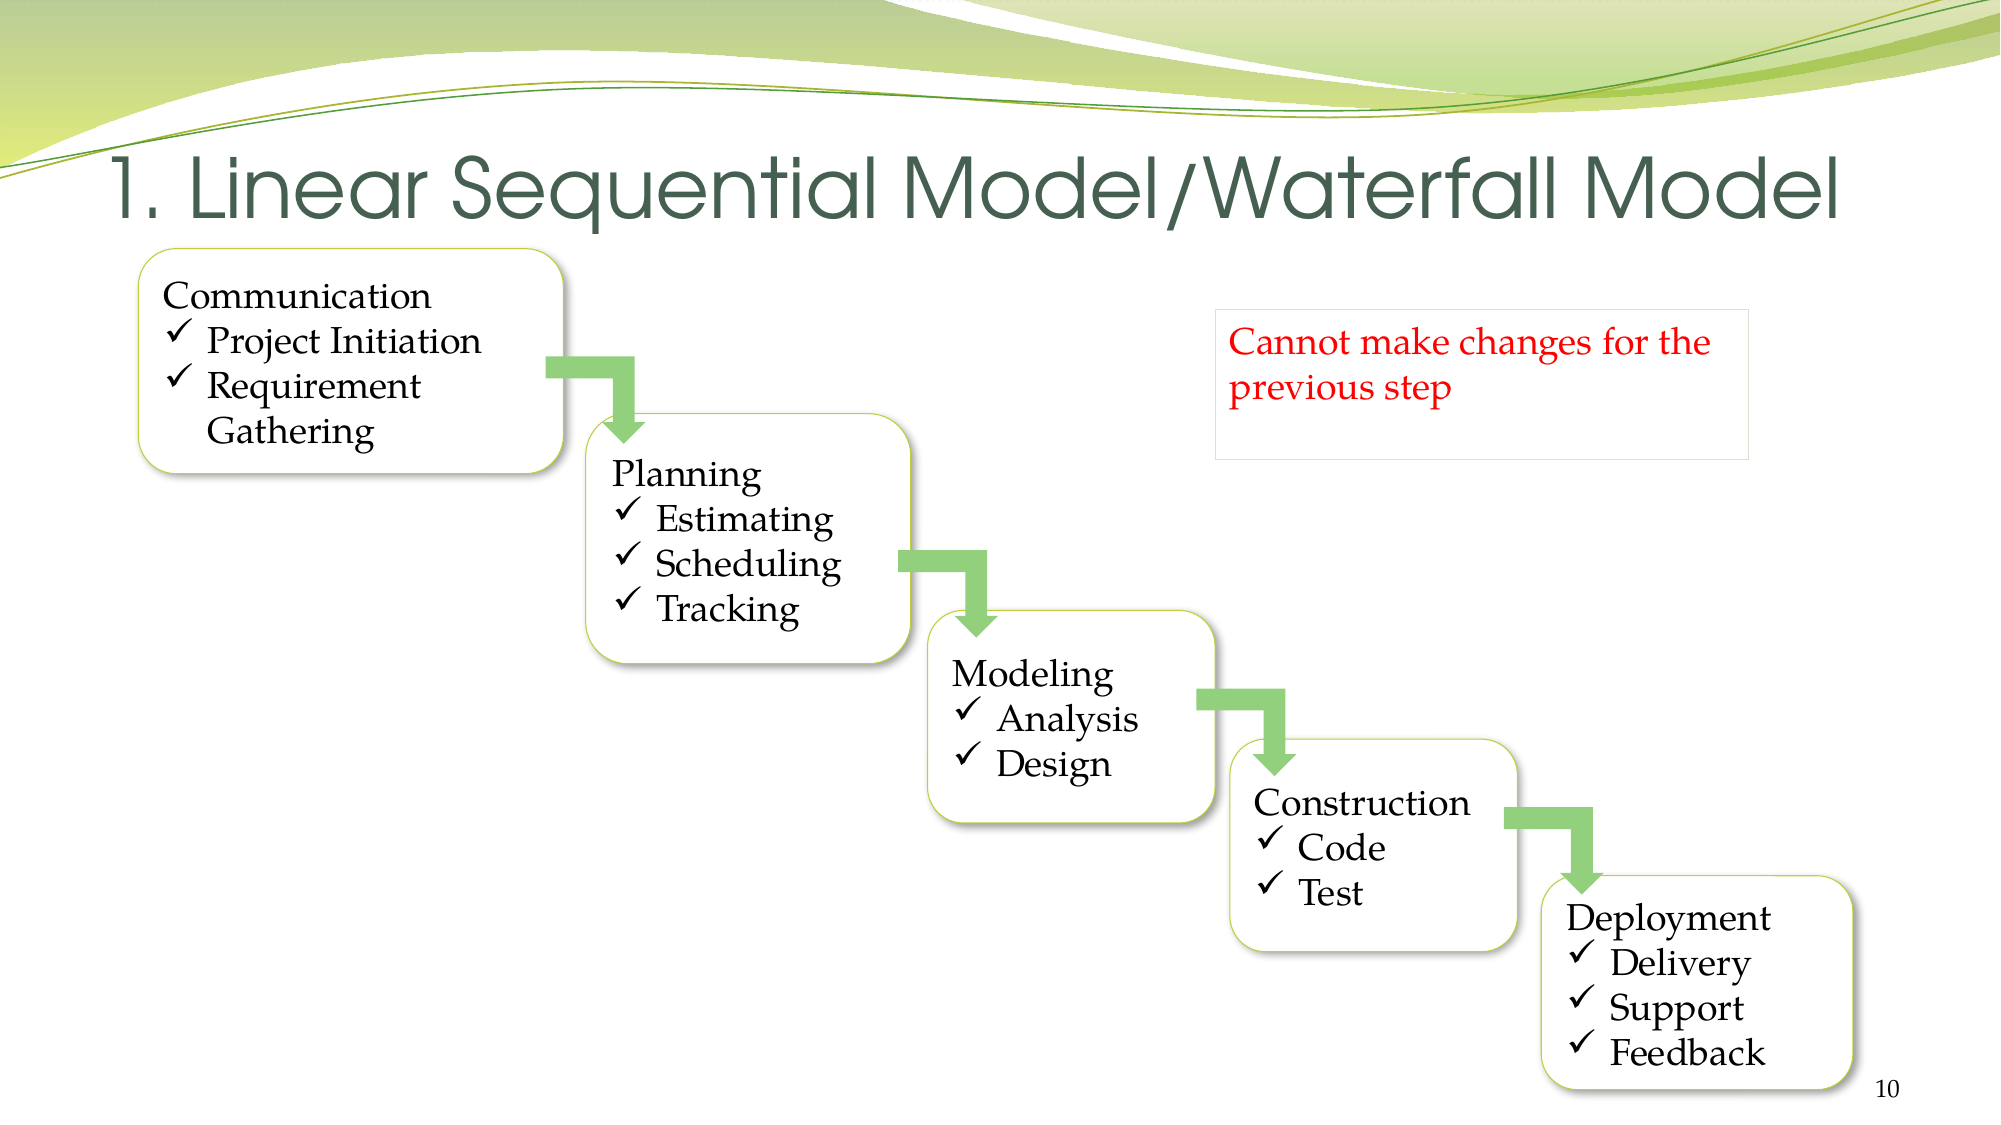

# 1. Linear Sequential Model/Waterfall Model
Communication
Project Initiation
Requirement Gathering
Cannot make changes for the previous step

Planning
Estimating
Scheduling
Tracking

Modeling
Analysis
Design

Construction
Code
Test

Deployment
Delivery
Support
Feedback
10